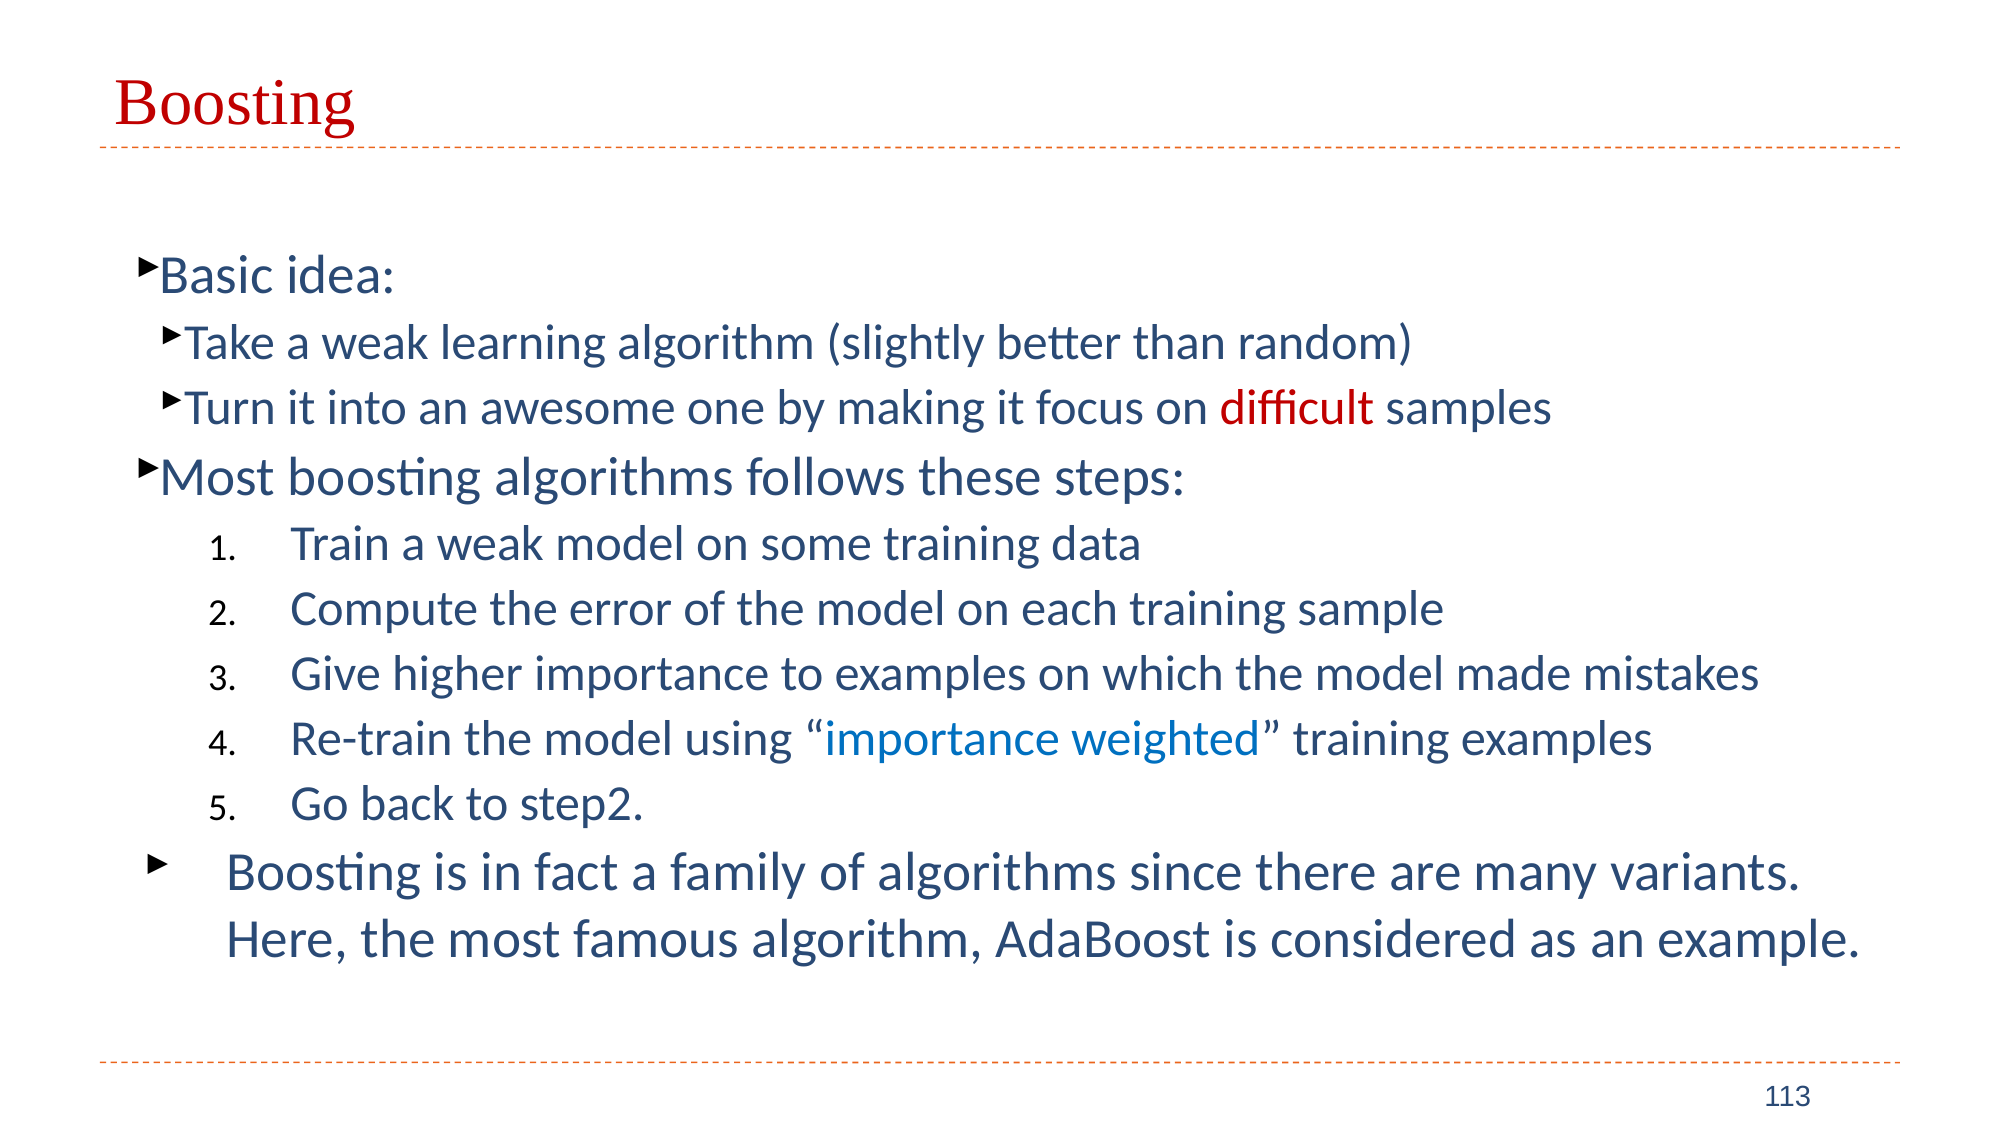

# Boosting
Basic idea:
Take a weak learning algorithm (slightly better than random)
Turn it into an awesome one by making it focus on difficult samples
Most boosting algorithms follows these steps:
Train a weak model on some training data
Compute the error of the model on each training sample
Give higher importance to examples on which the model made mistakes
Re-train the model using “importance weighted” training examples
Go back to step2.
Boosting is in fact a family of algorithms since there are many variants. Here, the most famous algorithm, AdaBoost is considered as an example.